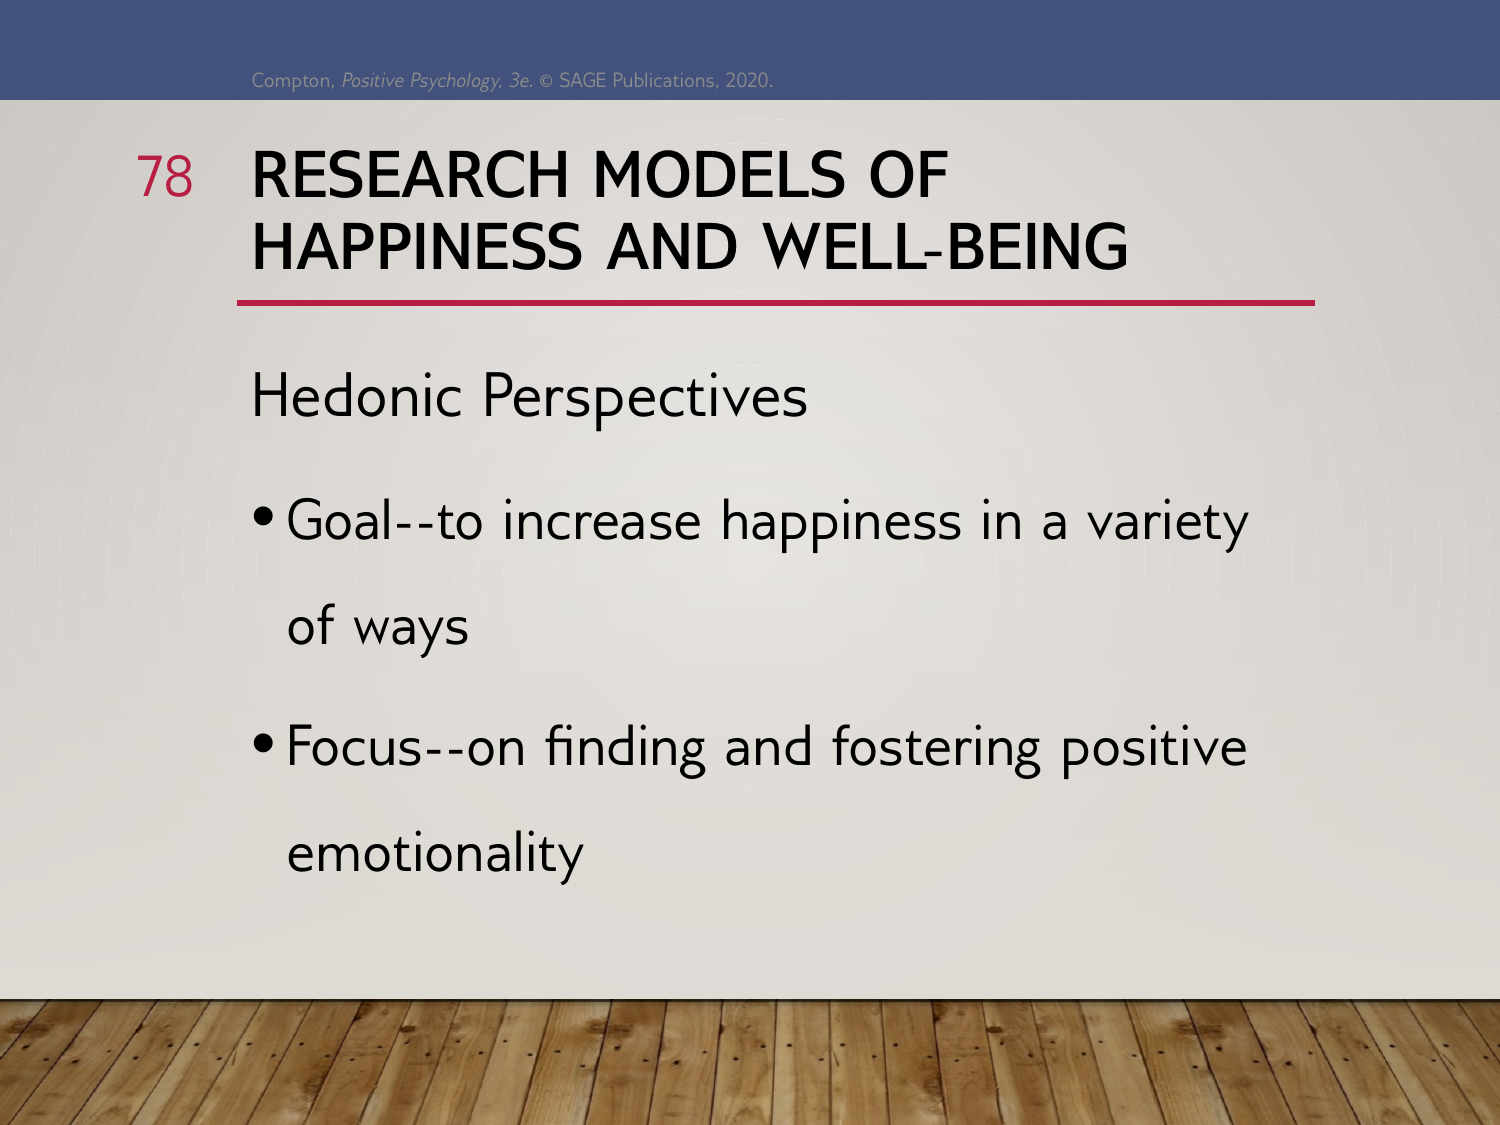

Compton, Positive Psychology, 3e. © SAGE Publications, 2020.
78
# Research Models of Happiness and Well-Being
Hedonic Perspectives
Goal--to increase happiness in a variety of ways
Focus--on finding and fostering positive emotionality